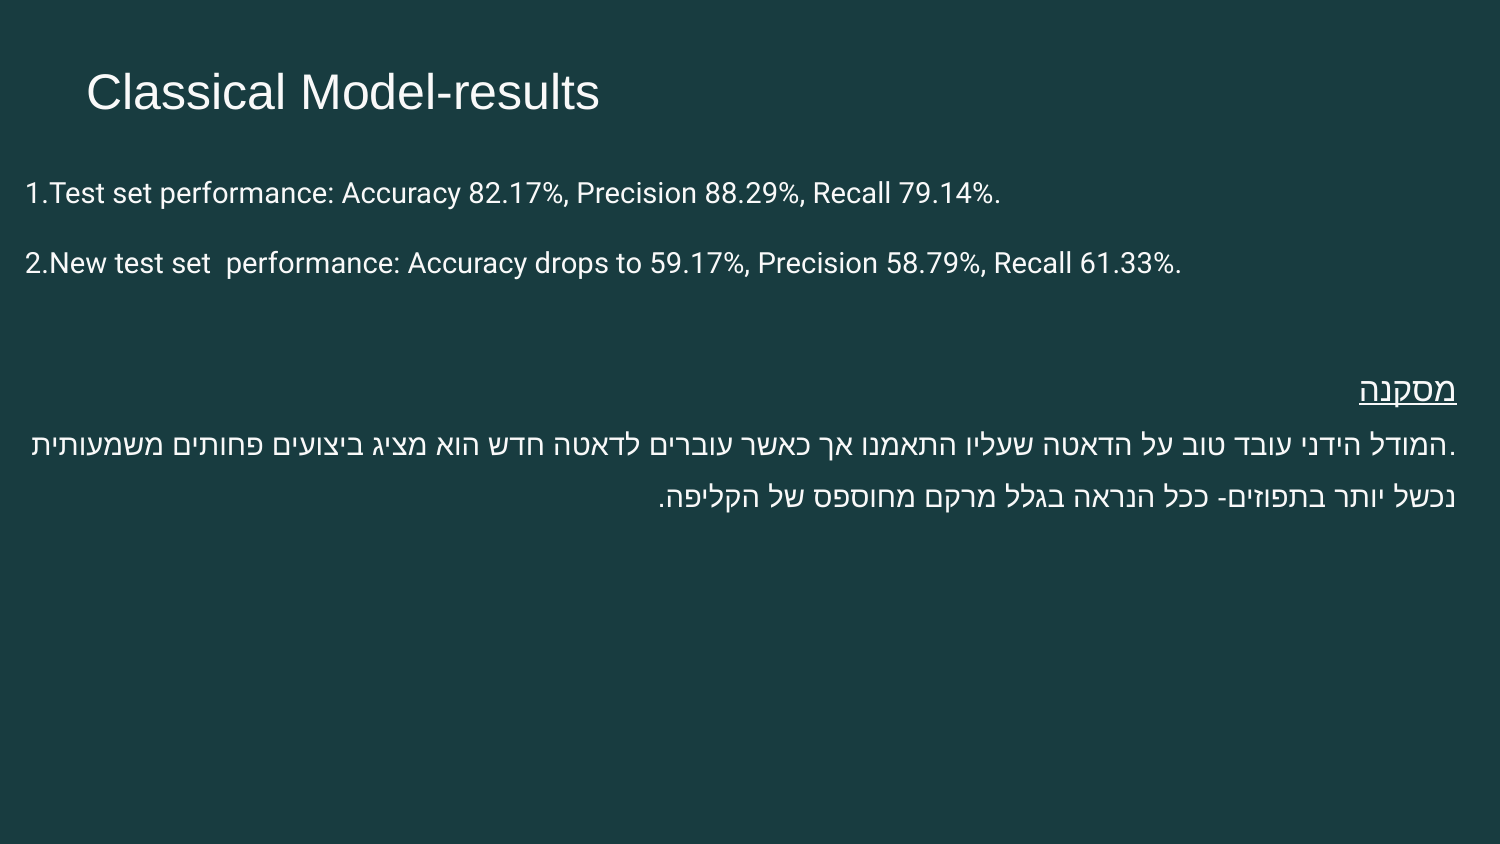

Classical Model-results
# 1.Test set performance: Accuracy 82.17%, Precision 88.29%, Recall 79.14%.

2.New test set  performance: Accuracy drops to 59.17%, Precision 58.79%, Recall 61.33%.

מסקנה
המודל הידני עובד טוב על הדאטה שעליו התאמנו אך כאשר עוברים לדאטה חדש הוא מציג ביצועים פחותים משמעותית.
נכשל יותר בתפוזים- ככל הנראה בגלל מרקם מחוספס של הקליפה.